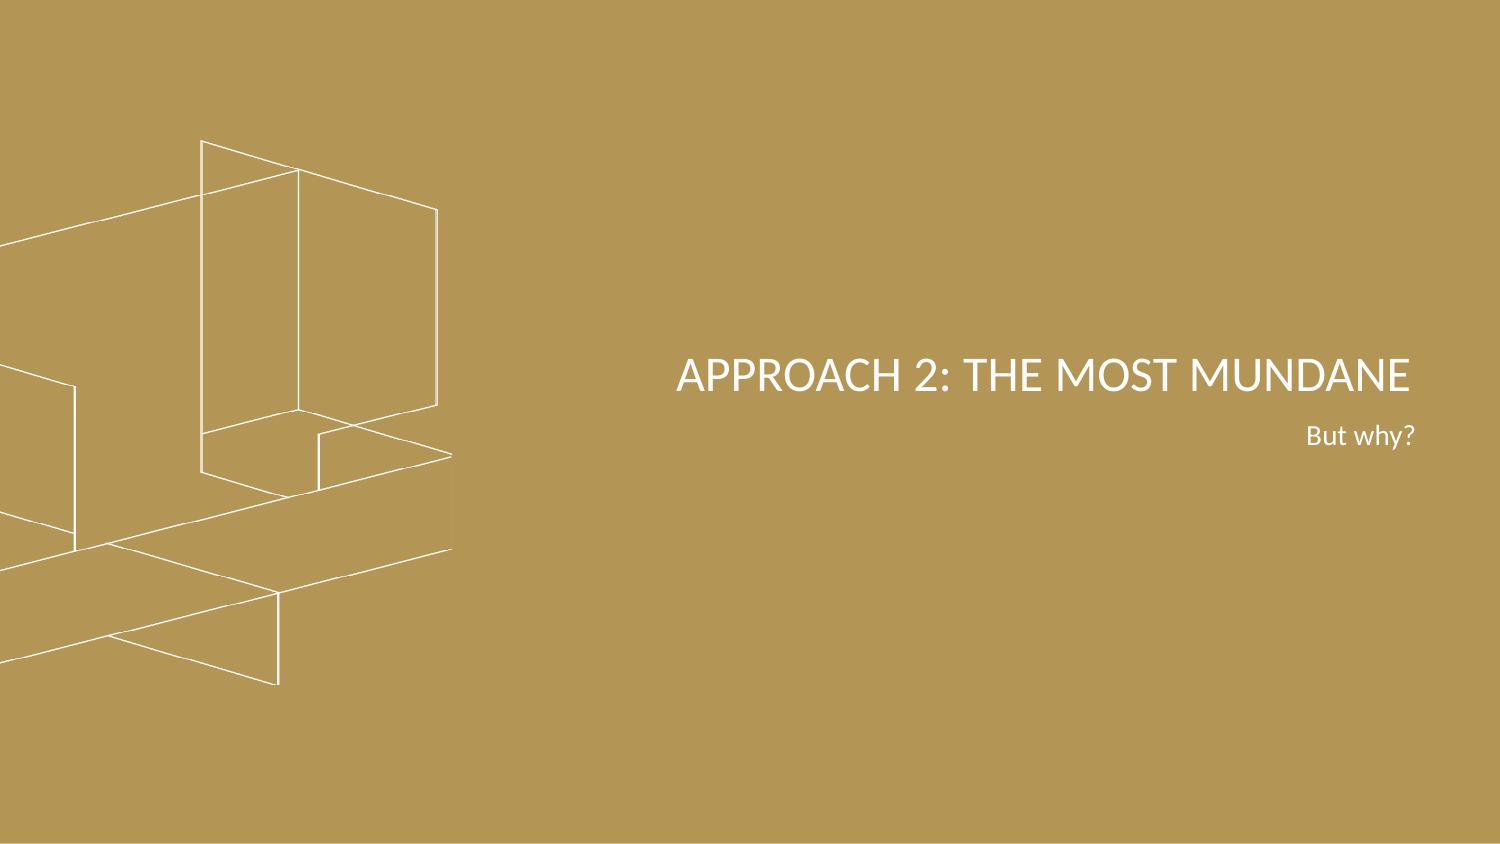

Approach 2: the most mundane
But why?